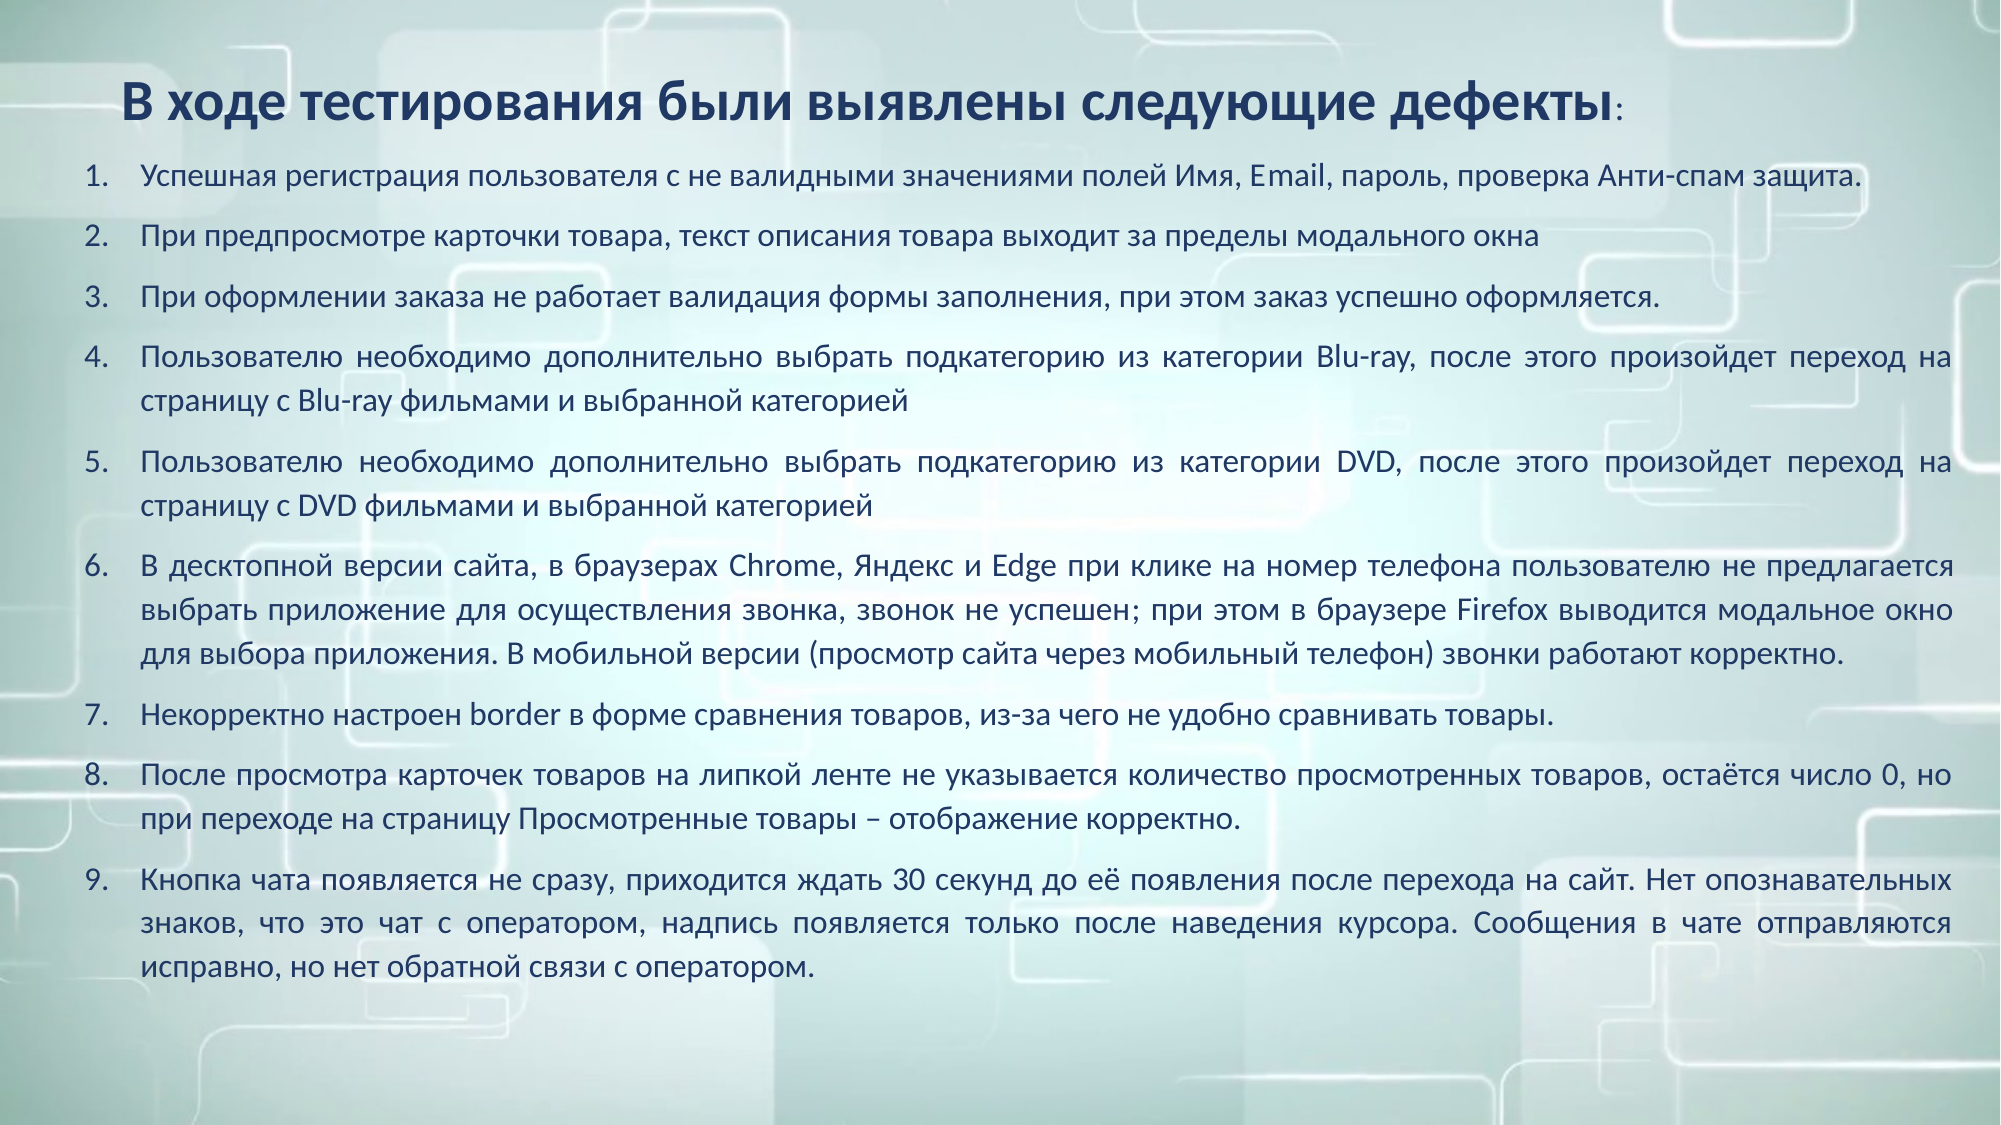

В ходе тестирования были выявлены следующие дефекты:
Успешная регистрация пользователя с не валидными значениями полей Имя, Еmail, пароль, проверка Анти-спам защита.
При предпросмотре карточки товара, текст описания товара выходит за пределы модального окна
При оформлении заказа не работает валидация формы заполнения, при этом заказ успешно оформляется.
Пользователю необходимо дополнительно выбрать подкатегорию из категории Blu-ray, после этого произойдет переход на страницу с Blu-ray фильмами и выбранной категорией
Пользователю необходимо дополнительно выбрать подкатегорию из категории DVD, после этого произойдет переход на страницу с DVD фильмами и выбранной категорией
В десктопной версии сайта, в браузерах Сhrome, Яндекс и Edge при клике на номер телефона пользователю не предлагается выбрать приложение для осуществления звонка, звонок не успешен; при этом в браузере Firefox выводится модальное окно для выбора приложения. В мобильной версии (просмотр сайта через мобильный телефон) звонки работают корректно.
Некорректно настроен border в форме сравнения товаров, из-за чего не удобно сравнивать товары.
После просмотра карточек товаров на липкой ленте не указывается количество просмотренных товаров, остаётся число 0, но при переходе на страницу Просмотренные товары – отображение корректно.
Кнопка чата появляется не сразу, приходится ждать 30 секунд до её появления после перехода на сайт. Нет опознавательных знаков, что это чат с оператором, надпись появляется только после наведения курсора. Сообщения в чате отправляются исправно, но нет обратной связи с оператором.